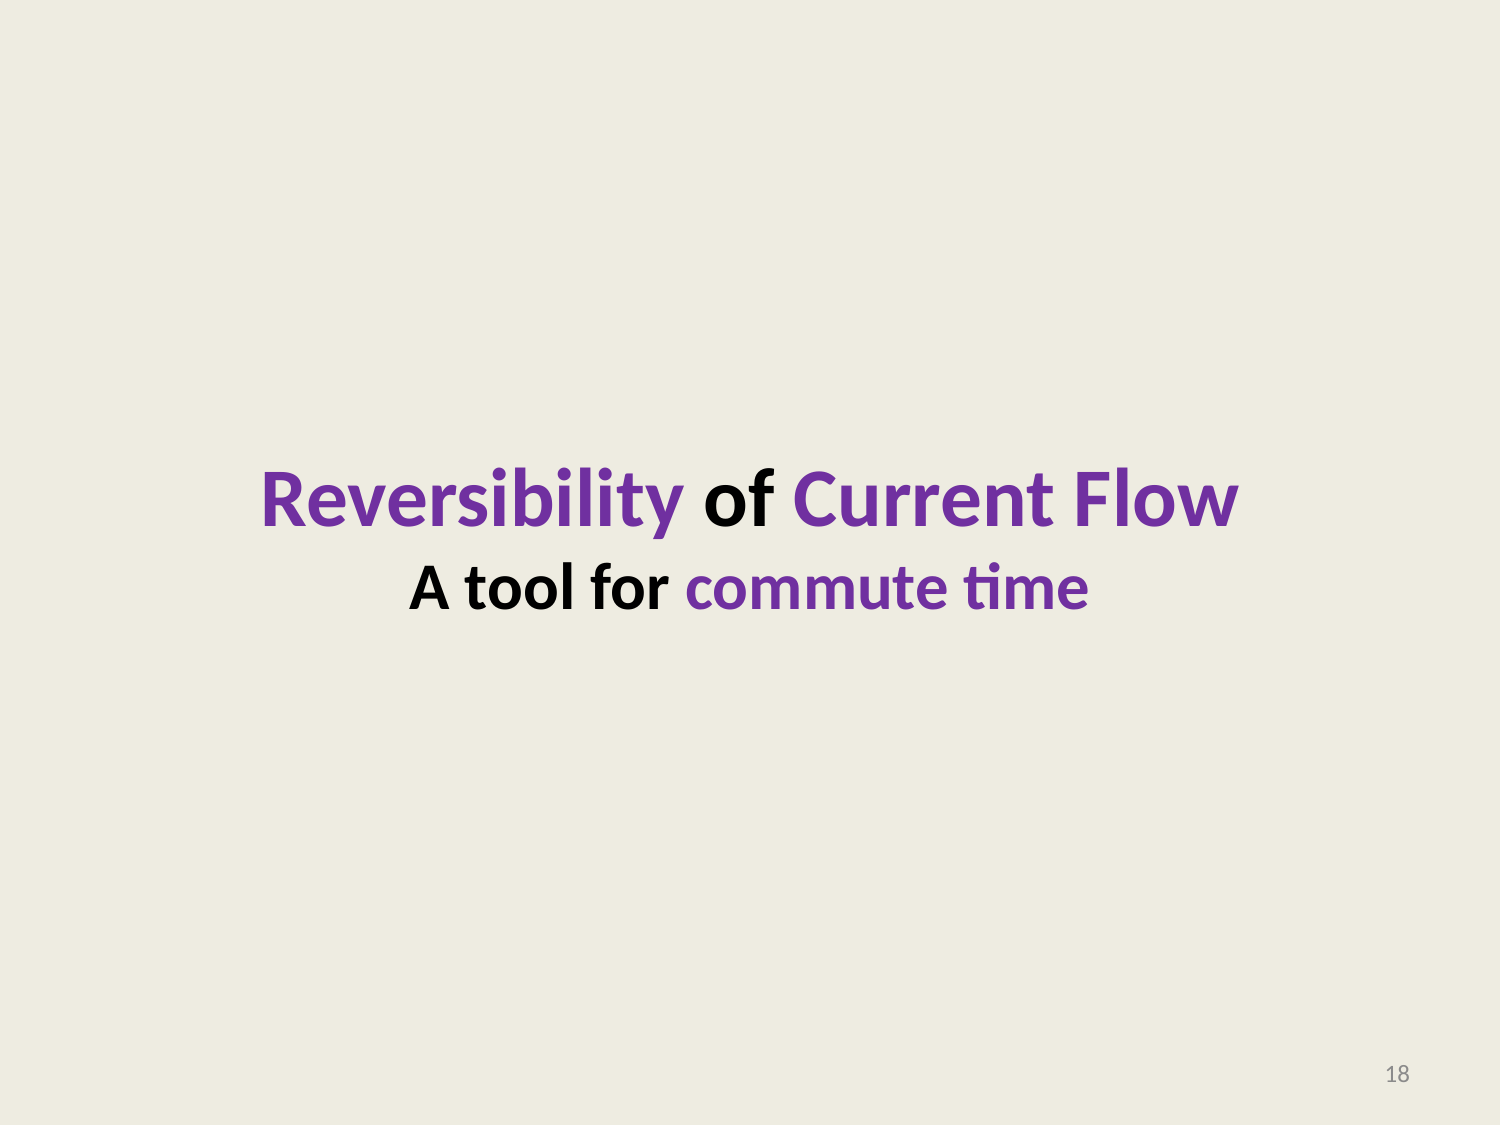

# Reversibility of Current Flow A tool for commute time
18